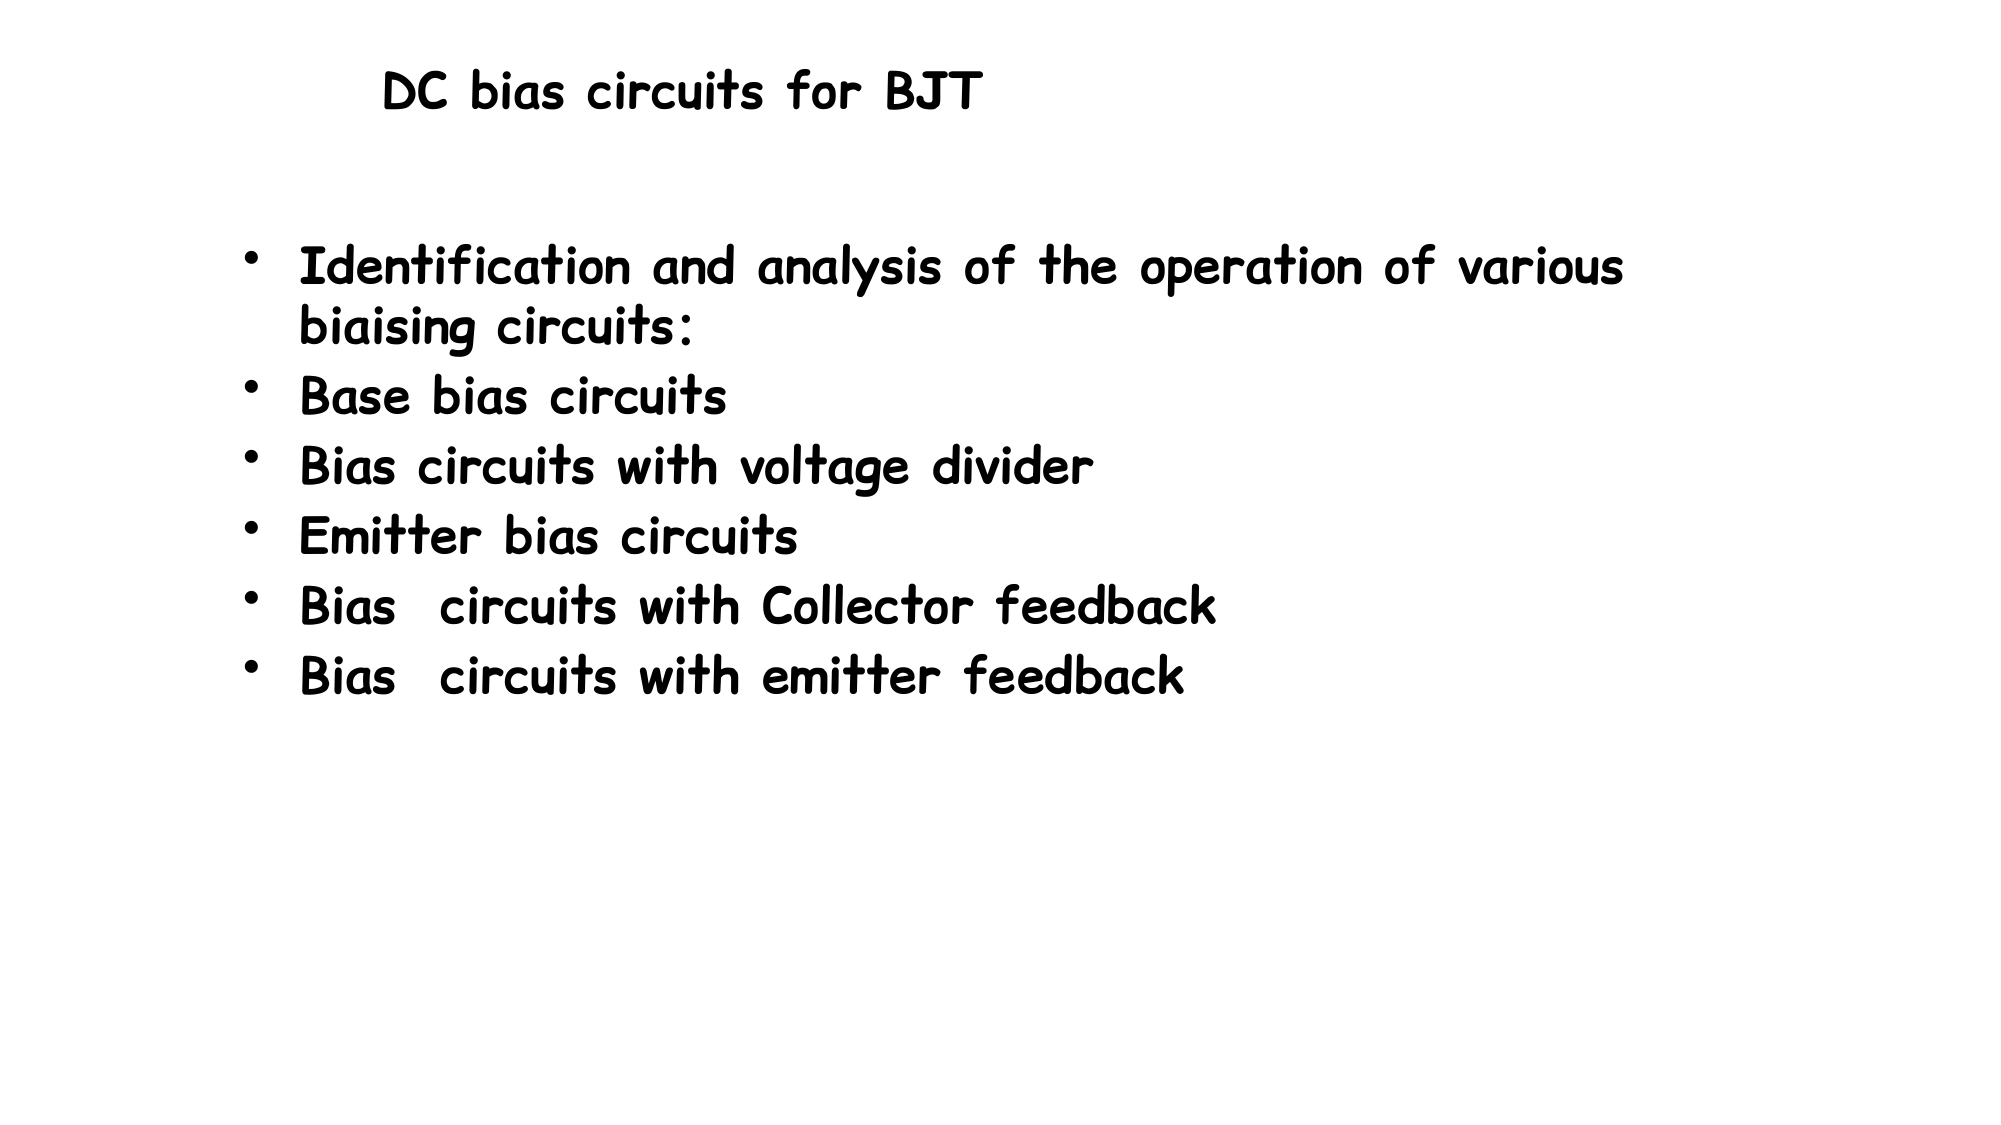

DC bias circuits for BJT
Identification and analysis of the operation of various biaising circuits:
Base bias circuits
Bias circuits with voltage divider
Emitter bias circuits
Bias  circuits with Collector feedback
Bias  circuits with emitter feedback